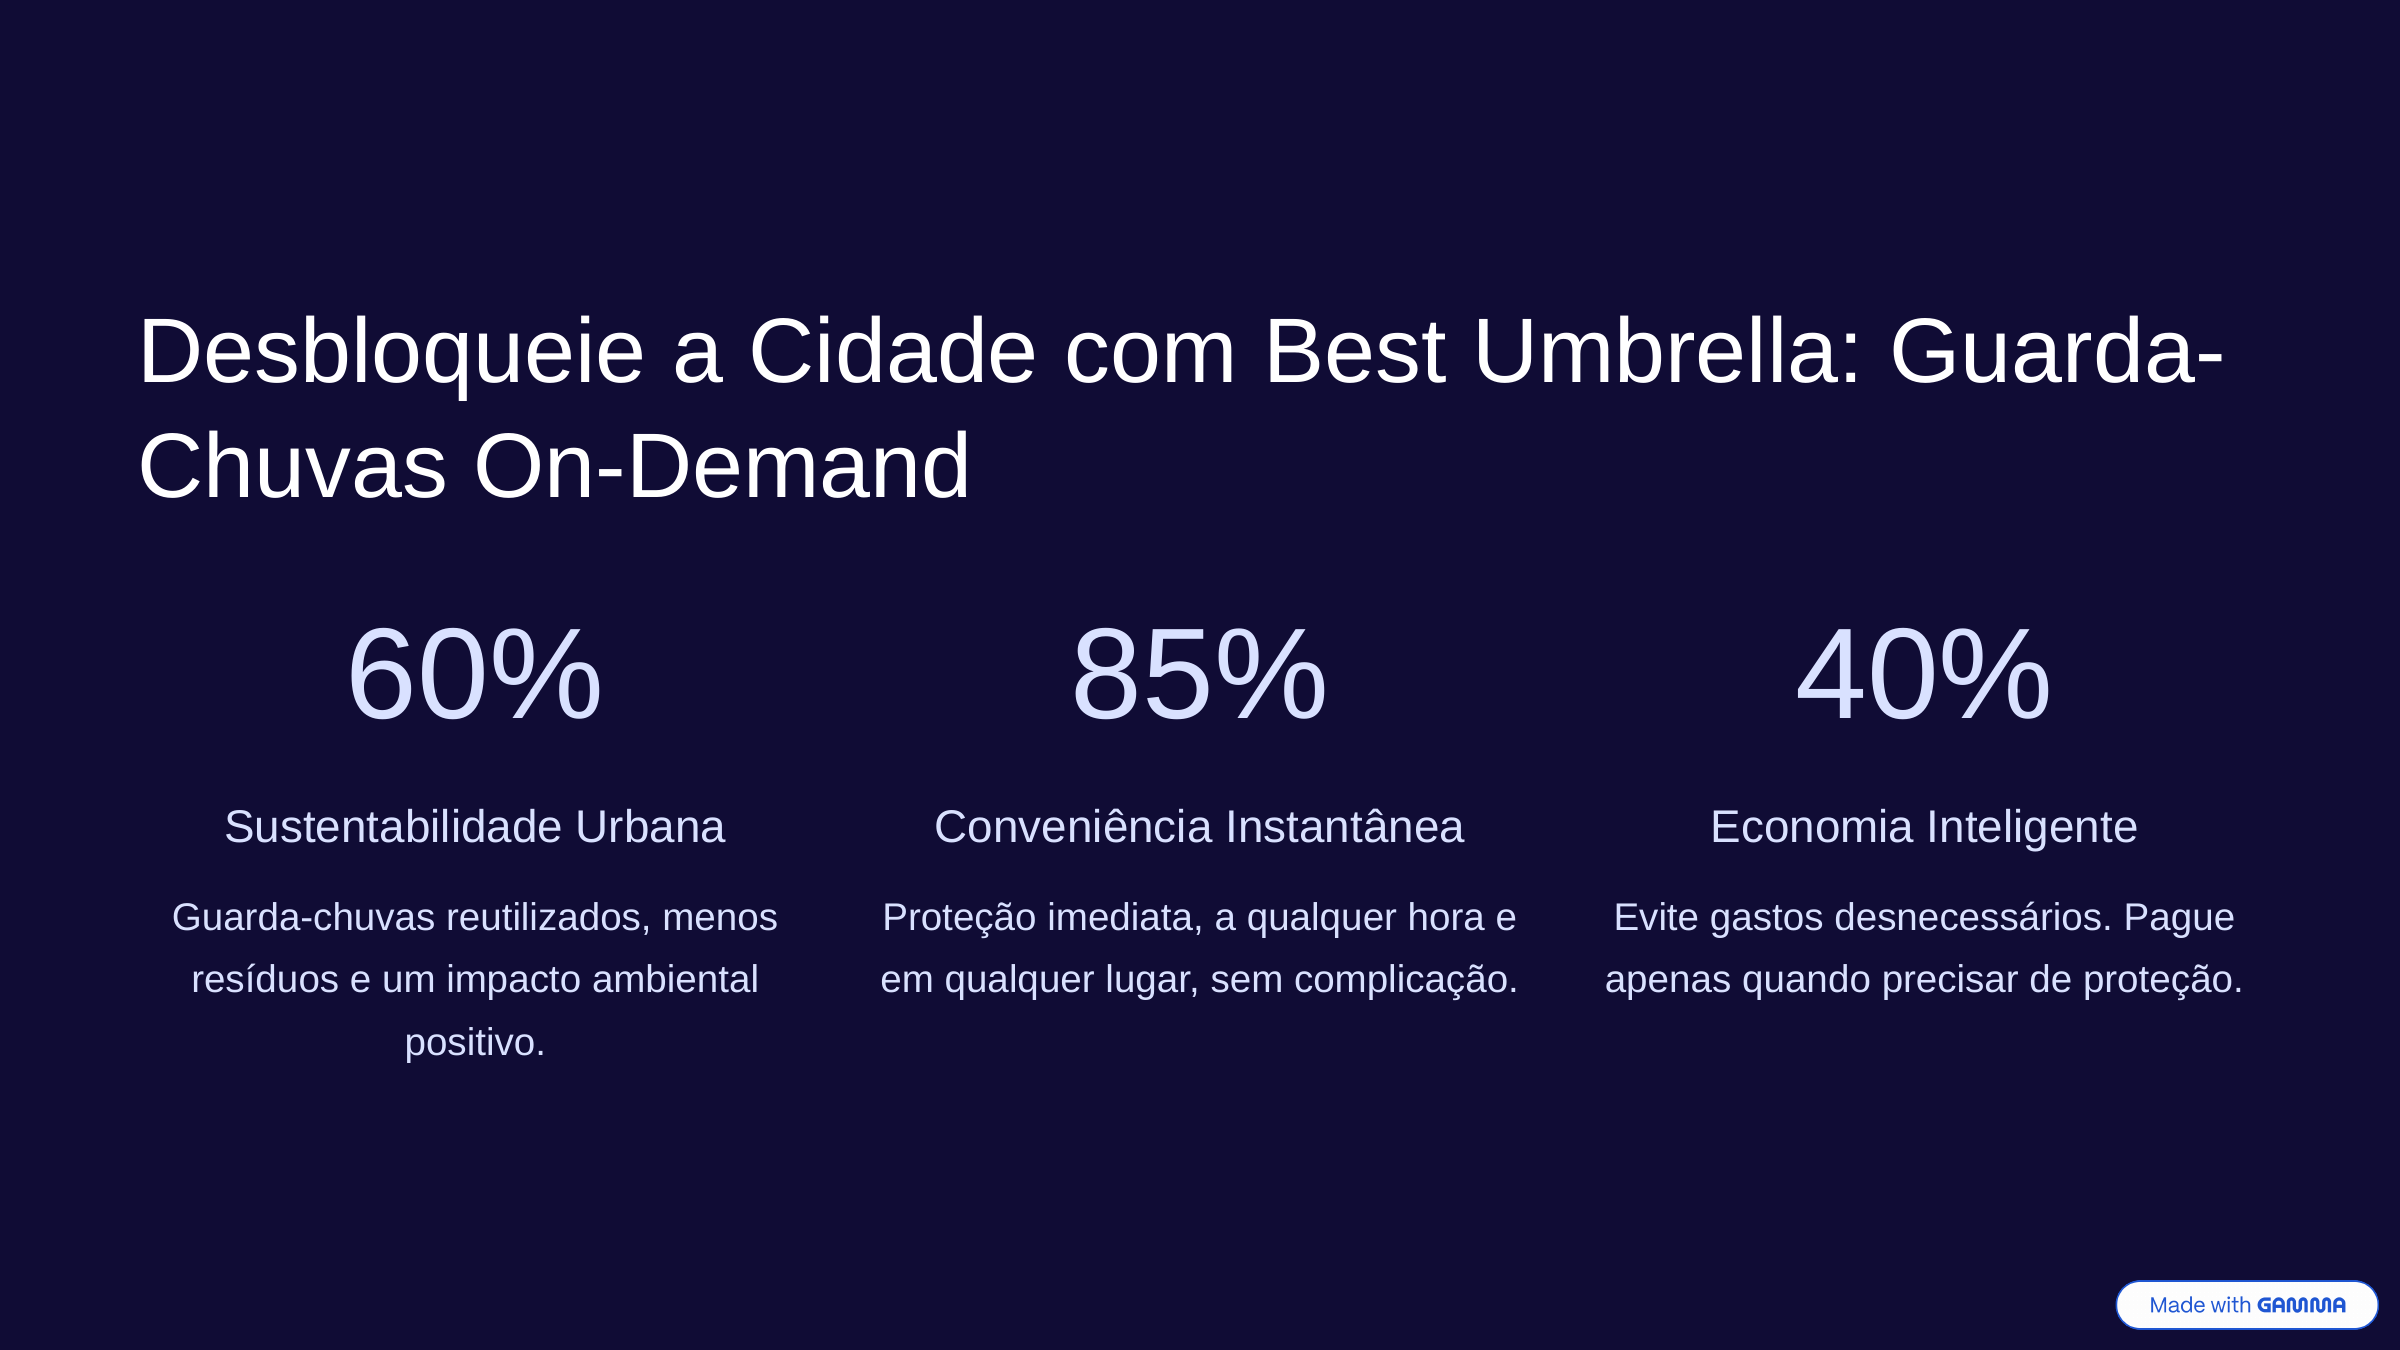

Desbloqueie a Cidade com Best Umbrella: Guarda-Chuvas On-Demand
60%
85%
40%
Sustentabilidade Urbana
Conveniência Instantânea
Economia Inteligente
Guarda-chuvas reutilizados, menos resíduos e um impacto ambiental positivo.
Proteção imediata, a qualquer hora e em qualquer lugar, sem complicação.
Evite gastos desnecessários. Pague apenas quando precisar de proteção.